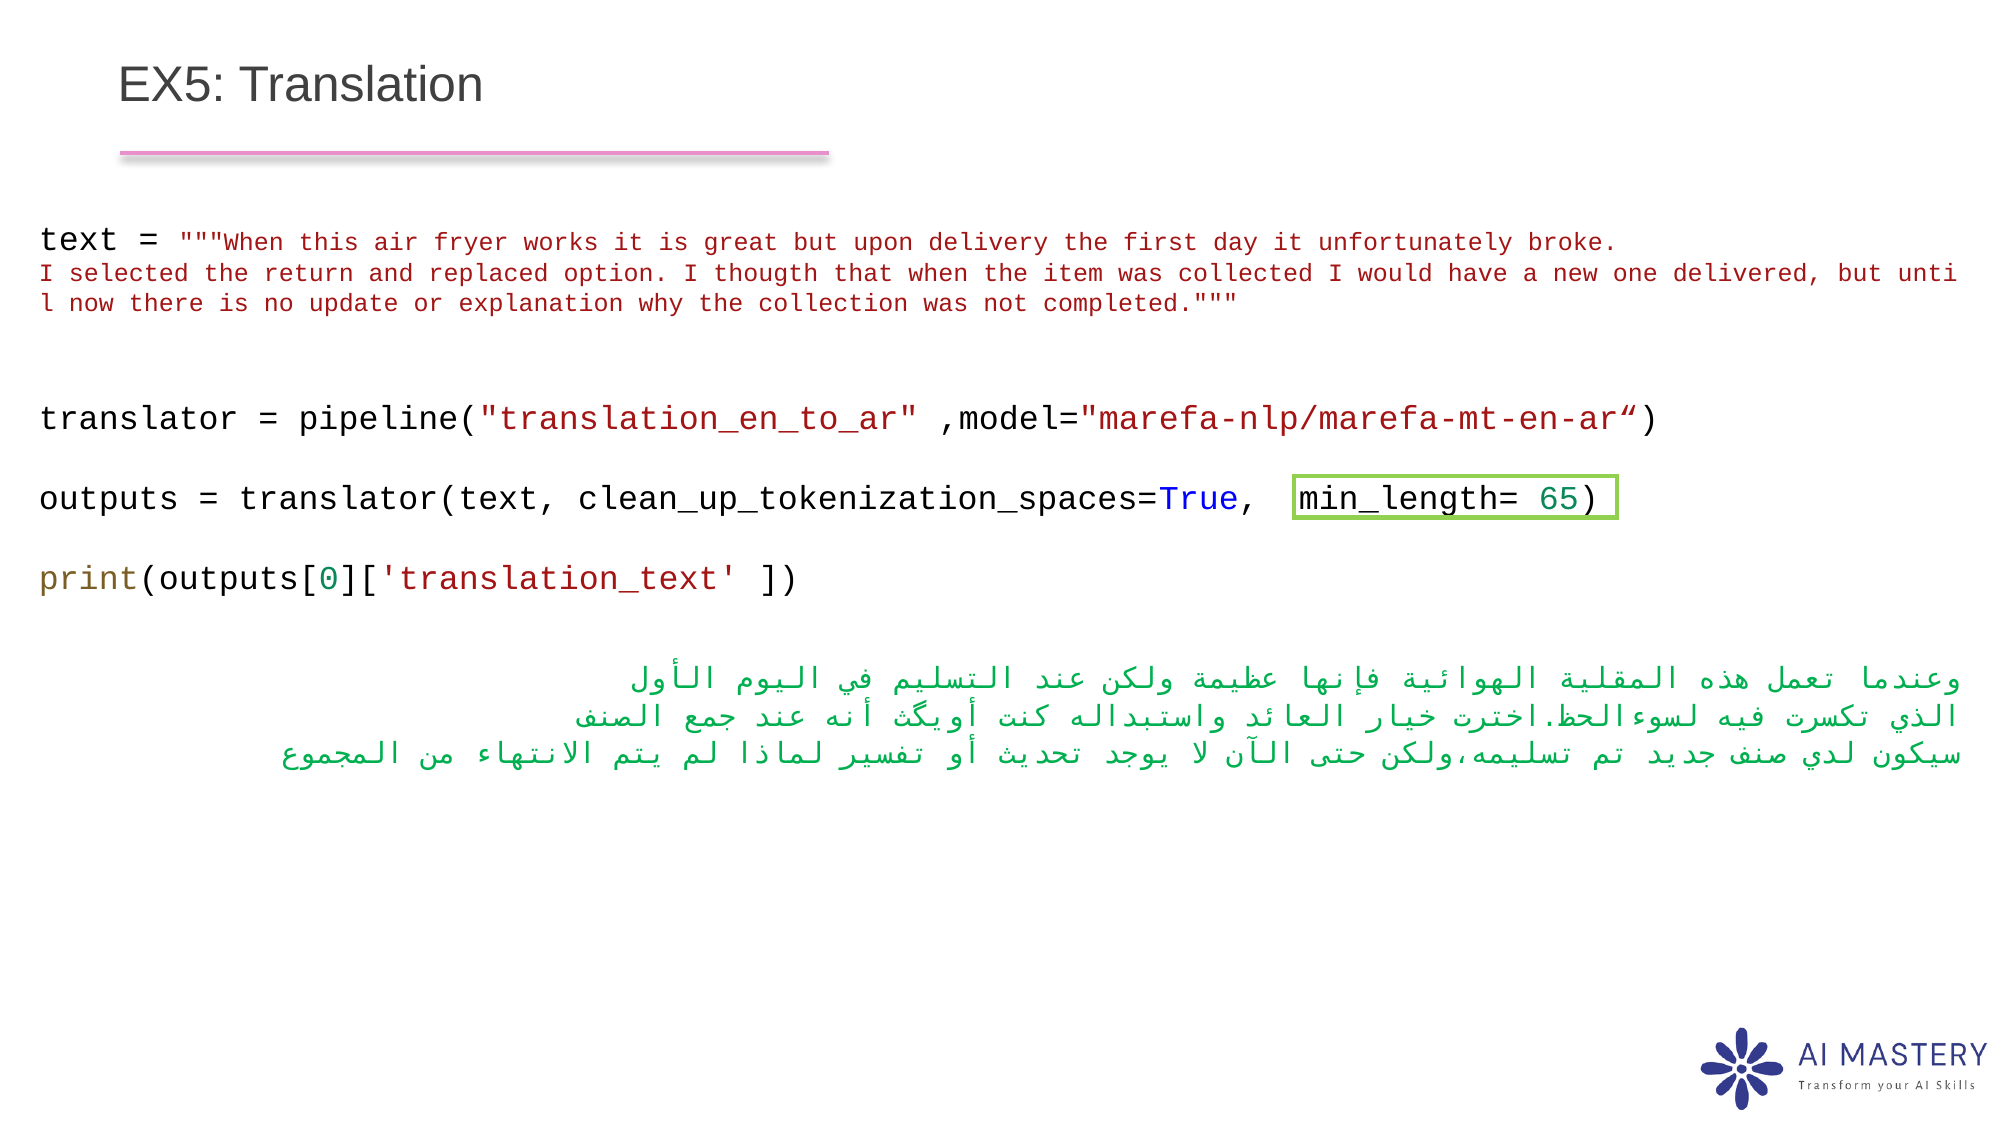

# EX5: Translation
text = """When this air fryer works it is great but upon delivery the first day it unfortunately broke.  I selected the return and replaced option. I thougth that when the item was collected I would have a new one delivered, but until now there is no update or explanation why the collection was not completed."""

translator = pipeline("translation_en_to_ar" ,model="marefa-nlp/marefa-mt-en-ar“)

outputs = translator(text, clean_up_tokenization_spaces=True,  min_length= 65)
print(outputs[0]['translation_text' ])

وعندما تعمل هذه المقلية الهوائية فإنها عظيمة ولكن عند التسليم في اليوم الأول
الذي تكسرت فيه لسوءالحظ.اخترت خيار العائد واستبداله كنت أويگث أنه عند جمع الصنف
سيكون لدي صنف جديد تم تسليمه،ولكن حتى الآن لا يوجد تحديث أو تفسير لماذا لم يتم الانتهاء من المجموع